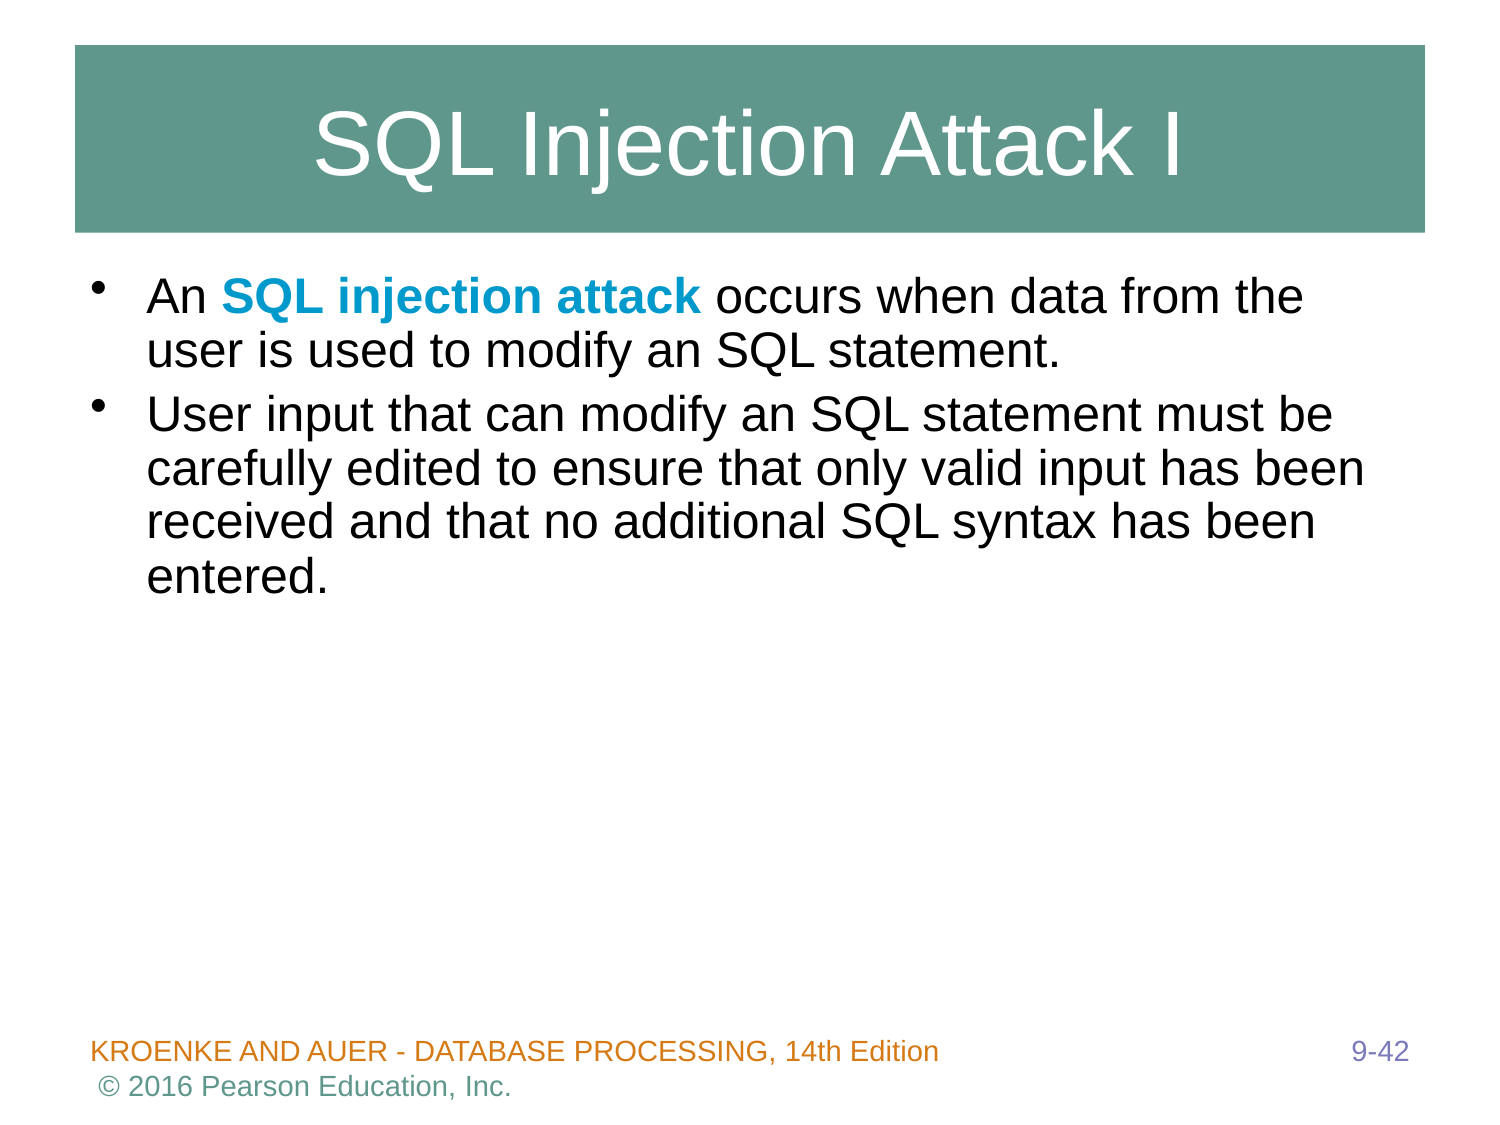

# SQL Injection Attack I
An SQL injection attack occurs when data from the user is used to modify an SQL statement.
User input that can modify an SQL statement must be carefully edited to ensure that only valid input has been received and that no additional SQL syntax has been entered.
9-42

KROENKE AND AUER - DATABASE PROCESSING, 14th Edition  © 2016 Pearson Education, Inc.